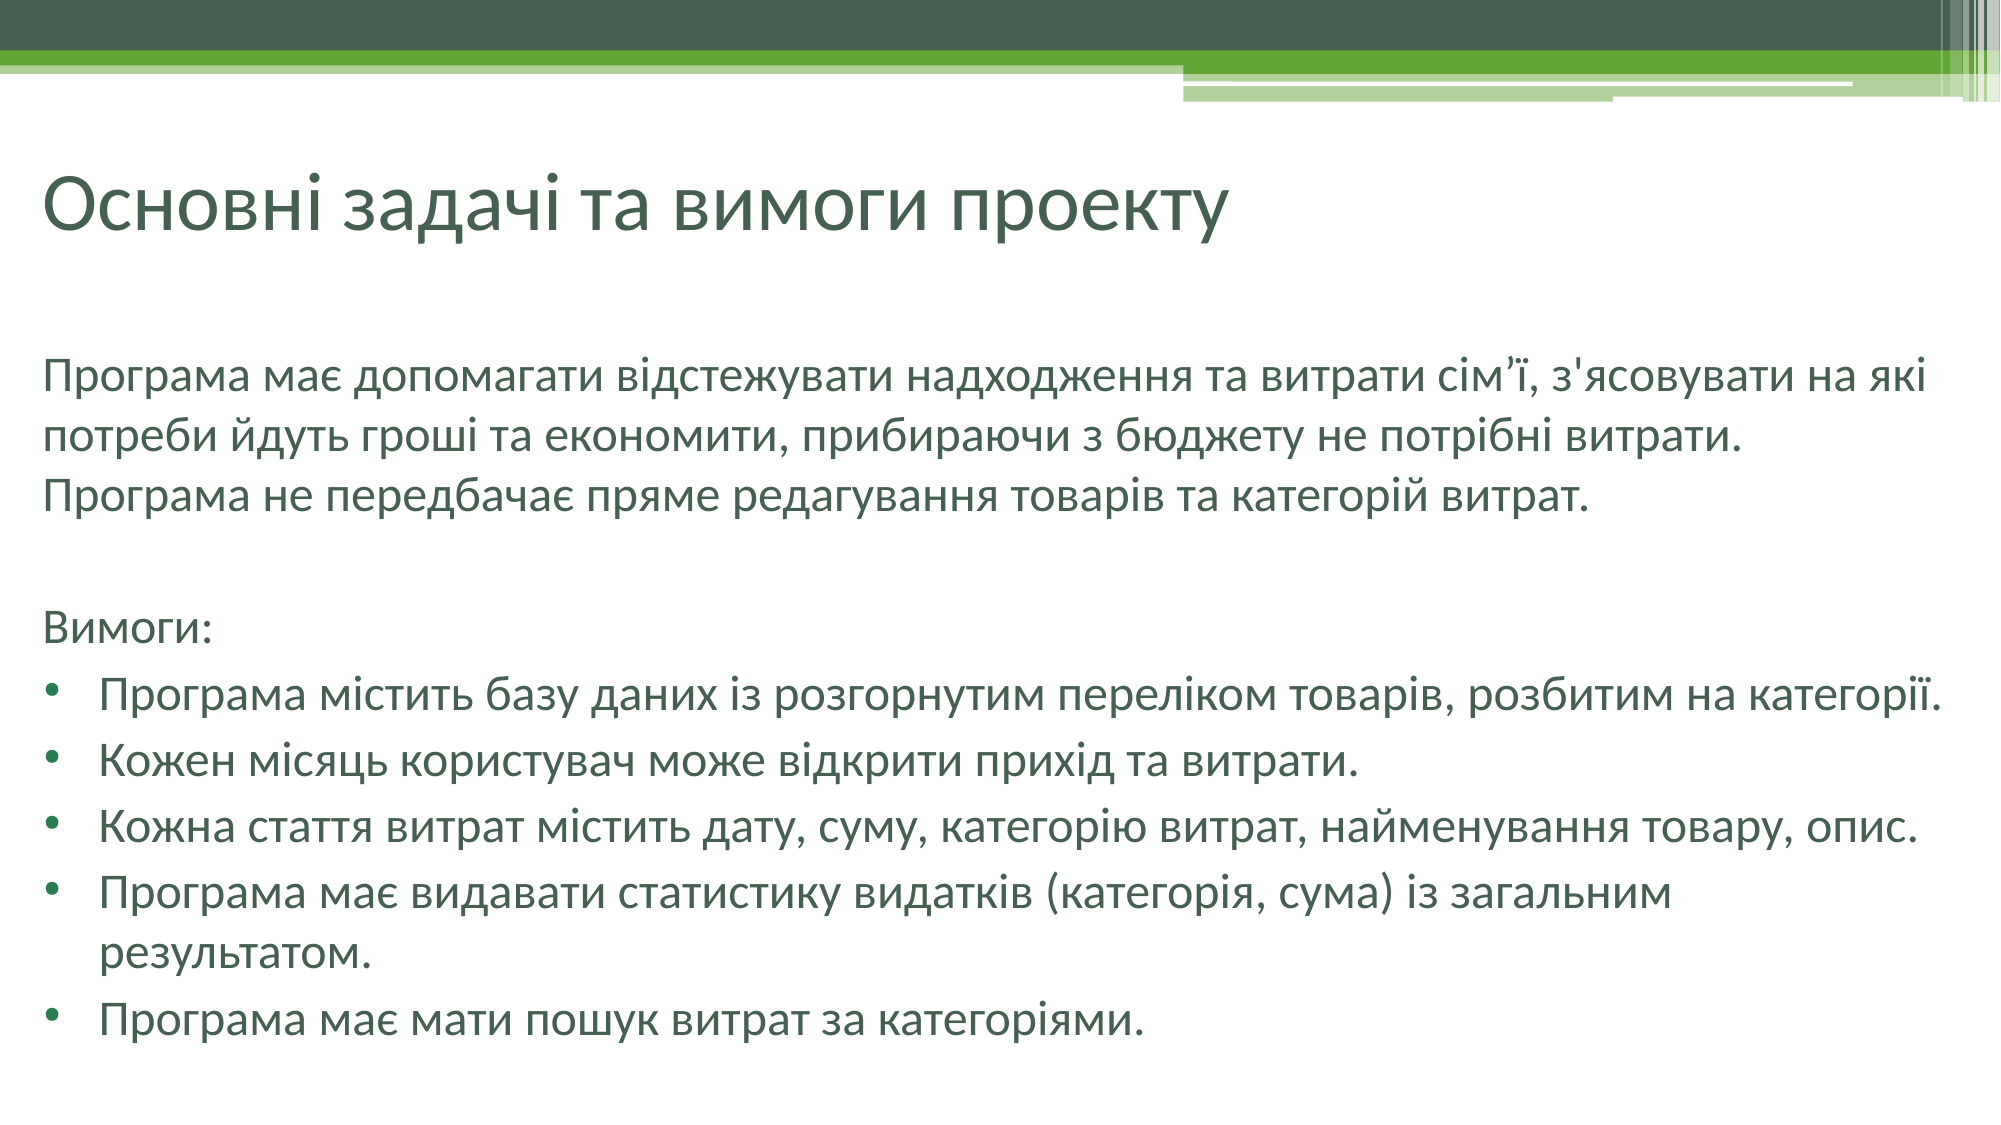

# Основні задачі та вимоги проекту
Програма має допомагати відстежувати надходження та витрати сім’ї, з'ясовувати на які потреби йдуть гроші та економити, прибираючи з бюджету не потрібні витрати. Програма не передбачає пряме редагування товарів та категорій витрат.

Вимоги:
Програма містить базу даних із розгорнутим переліком товарів, розбитим на категорії.
Кожен місяць користувач може відкрити прихід та витрати.
Кожна стаття витрат містить дату, суму, категорію витрат, найменування товару, опис.
Програма має видавати статистику видатків (категорія, сума) із загальним результатом.
Програма має мати пошук витрат за категоріями.